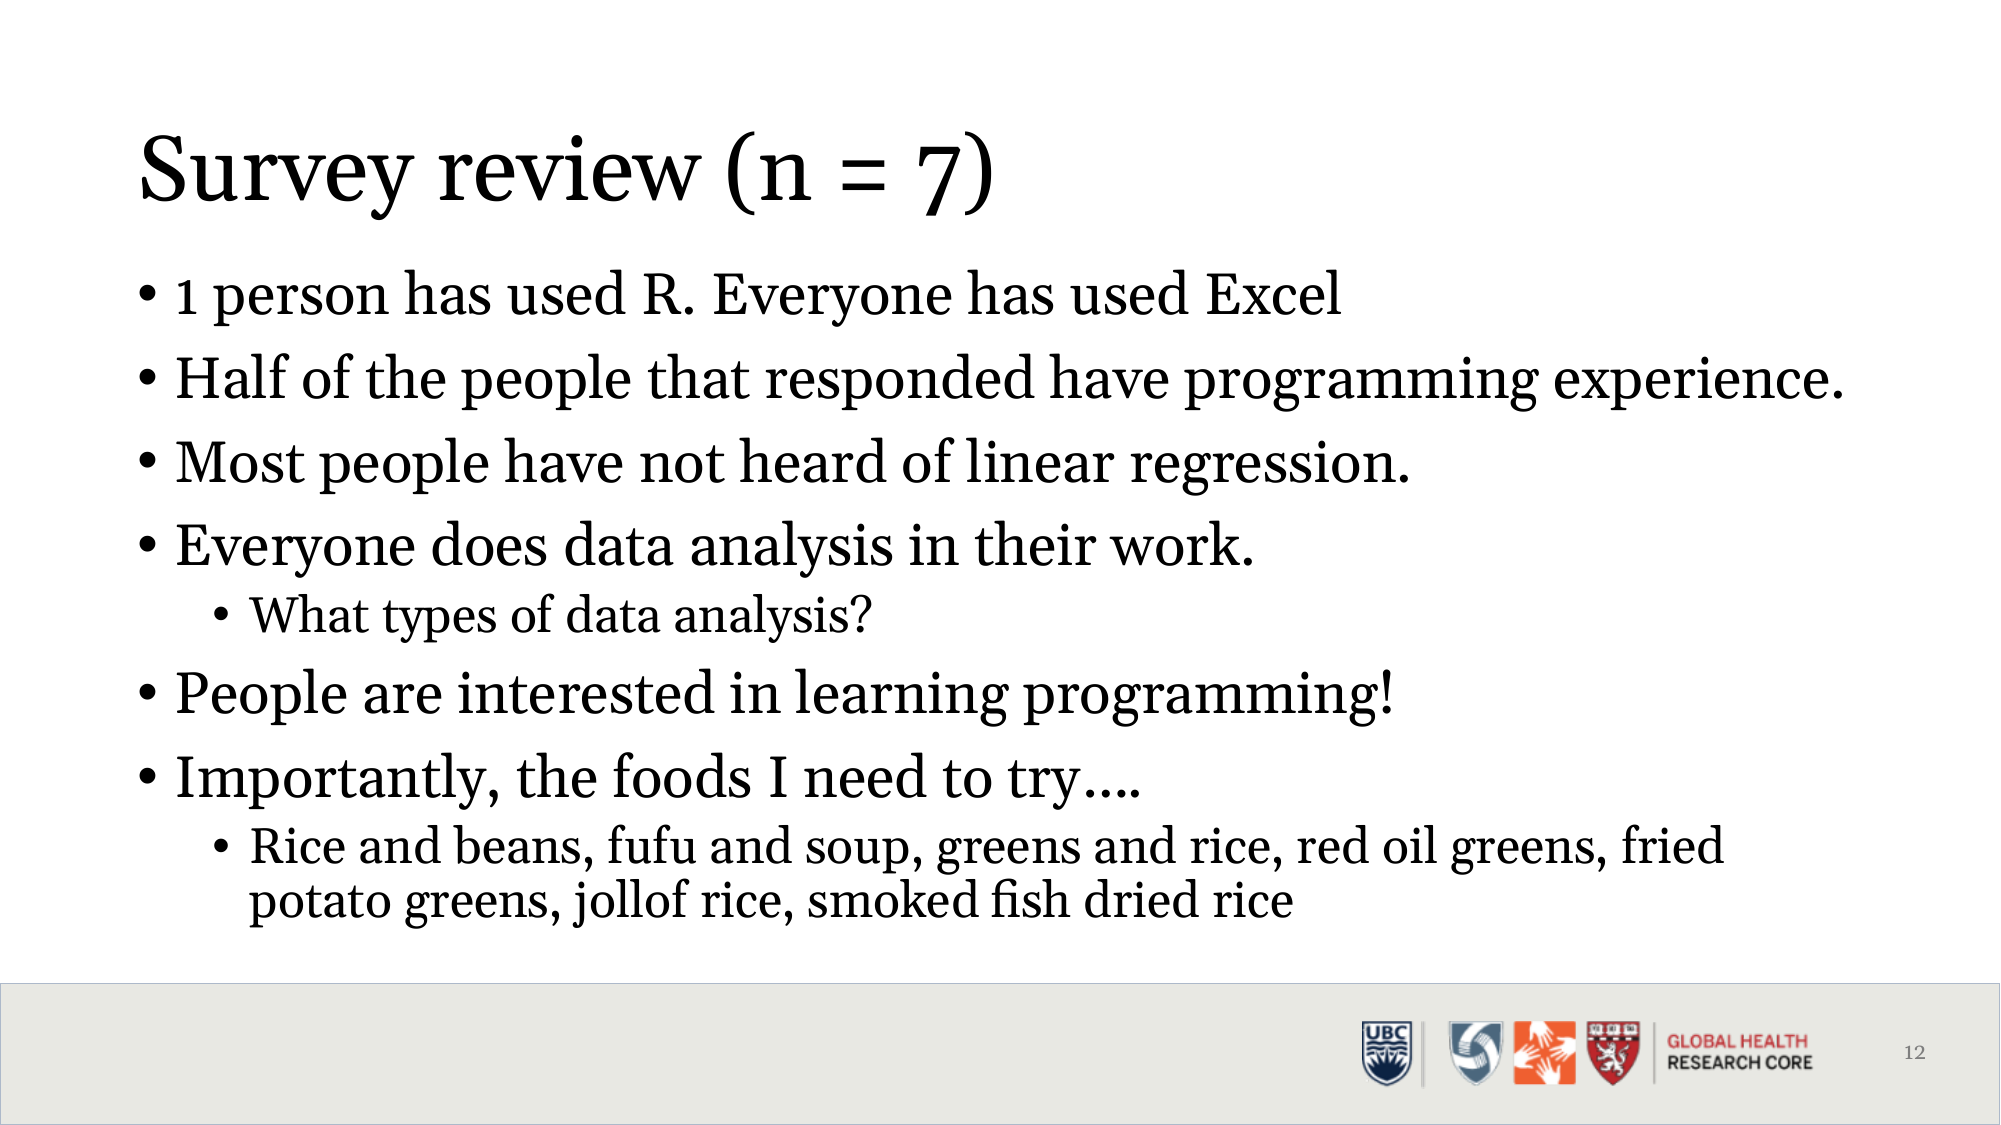

# Survey review (n = 7)
1 person has used R. Everyone has used Excel
Half of the people that responded have programming experience.
Most people have not heard of linear regression.
Everyone does data analysis in their work.
What types of data analysis?
People are interested in learning programming!
Importantly, the foods I need to try….
Rice and beans, fufu and soup, greens and rice, red oil greens, fried potato greens, jollof rice, smoked fish dried rice